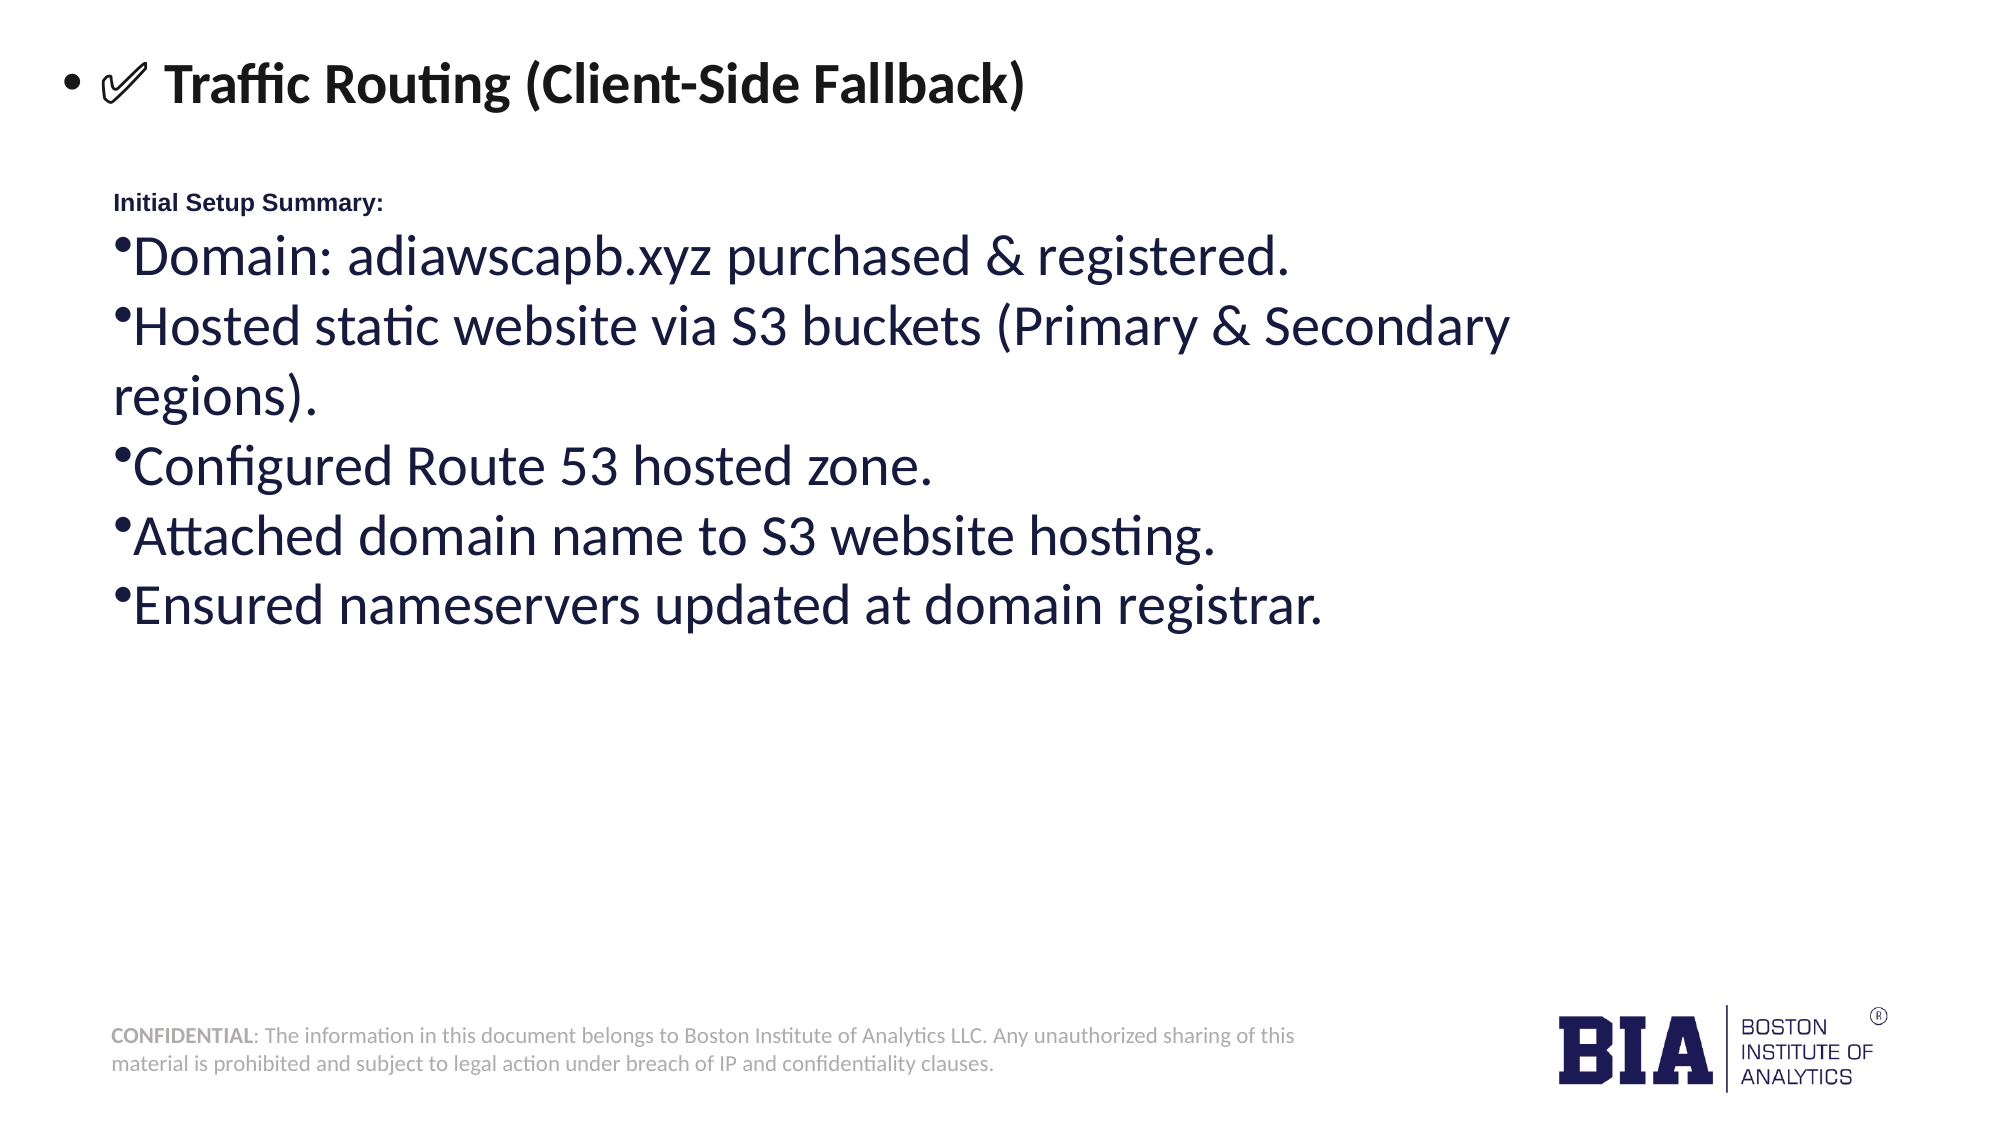

✅ Traffic Routing (Client-Side Fallback)

Initial Setup Summary:
Domain: adiawscapb.xyz purchased & registered.
Hosted static website via S3 buckets (Primary & Secondary regions).
Configured Route 53 hosted zone.
Attached domain name to S3 website hosting.
Ensured nameservers updated at domain registrar.